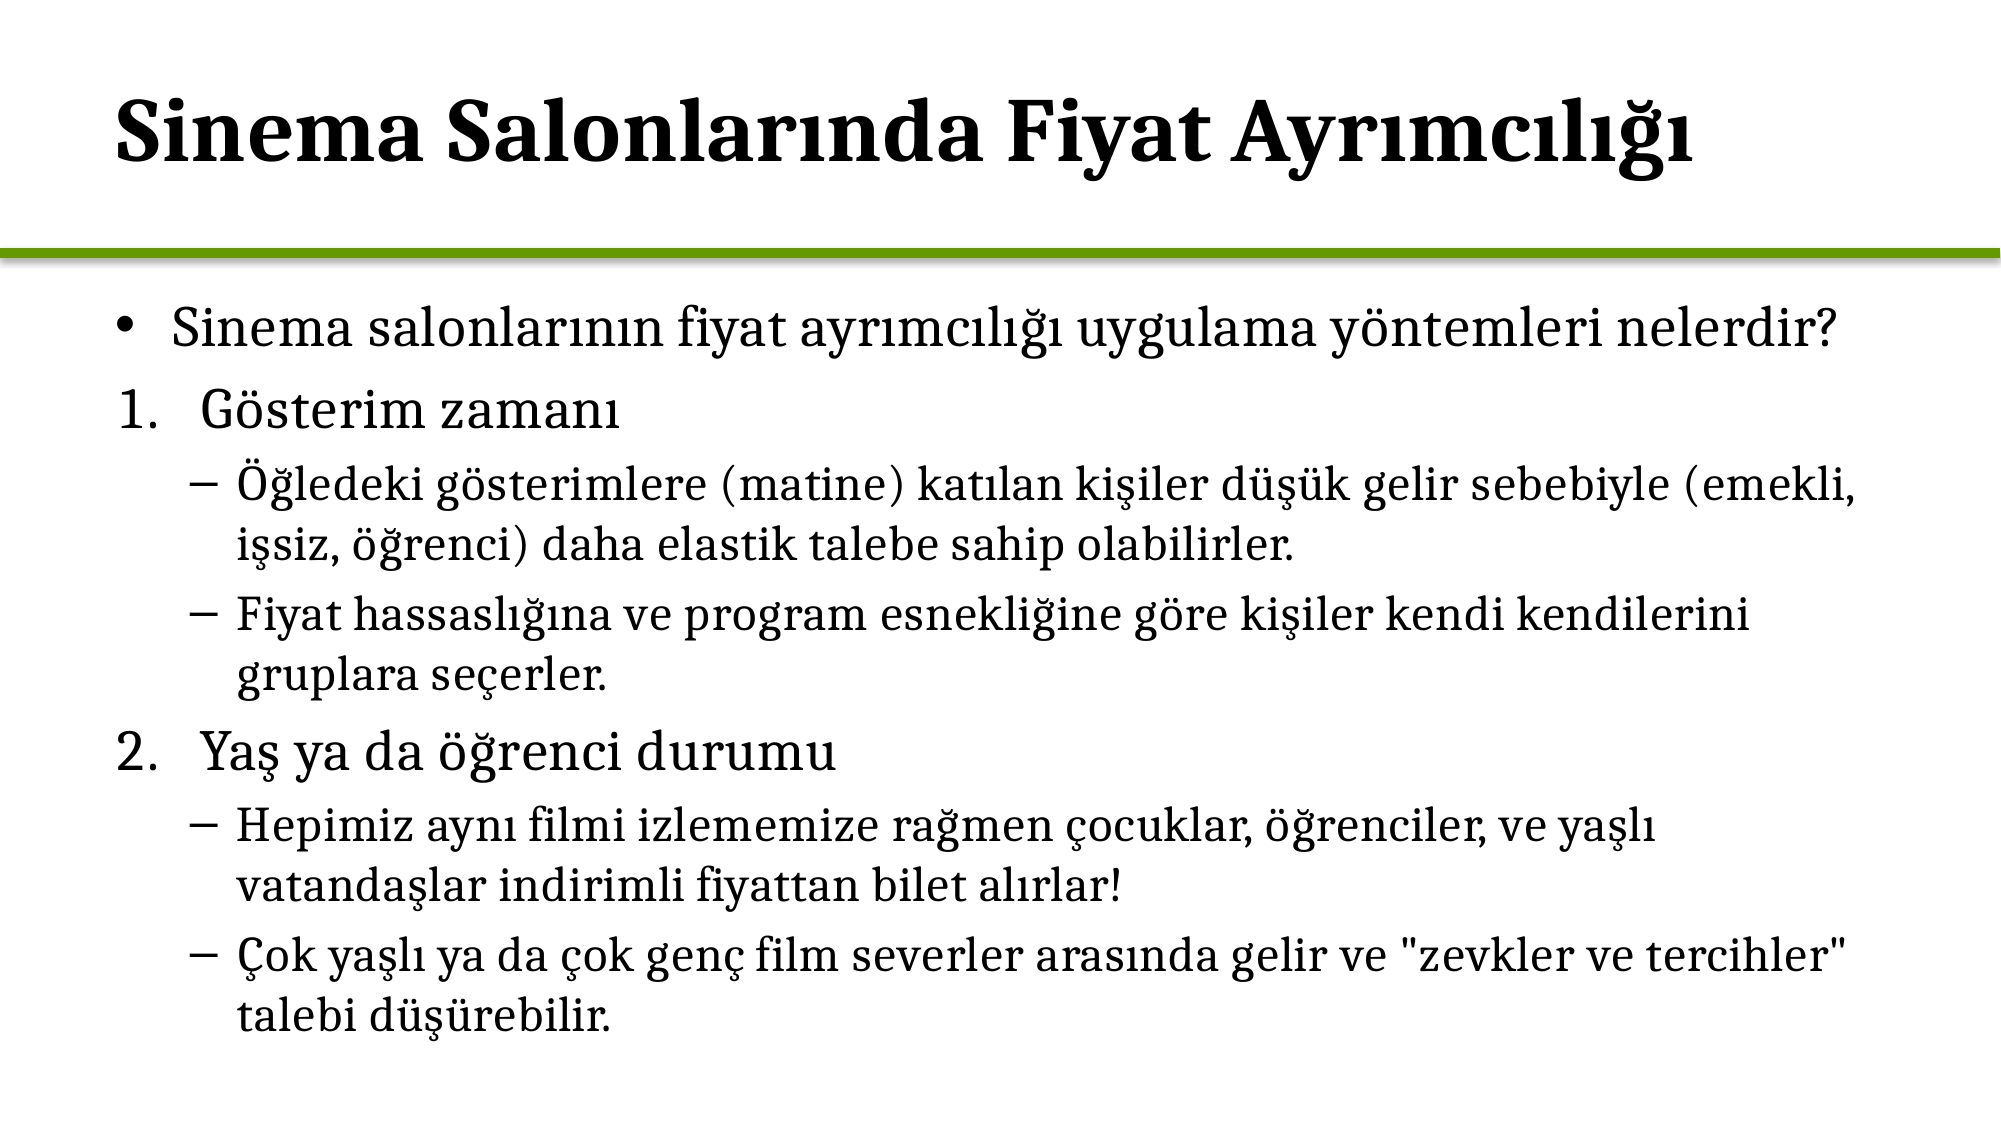

# Sinema Salonlarında Fiyat Ayrımcılığı
Sinema salonlarının fiyat ayrımcılığı uygulama yöntemleri nelerdir?
Gösterim zamanı
Öğledeki gösterimlere (matine) katılan kişiler düşük gelir sebebiyle (emekli, işsiz, öğrenci) daha elastik talebe sahip olabilirler.
Fiyat hassaslığına ve program esnekliğine göre kişiler kendi kendilerini gruplara seçerler.
Yaş ya da öğrenci durumu
Hepimiz aynı filmi izlememize rağmen çocuklar, öğrenciler, ve yaşlı vatandaşlar indirimli fiyattan bilet alırlar!
Çok yaşlı ya da çok genç film severler arasında gelir ve "zevkler ve tercihler" talebi düşürebilir.